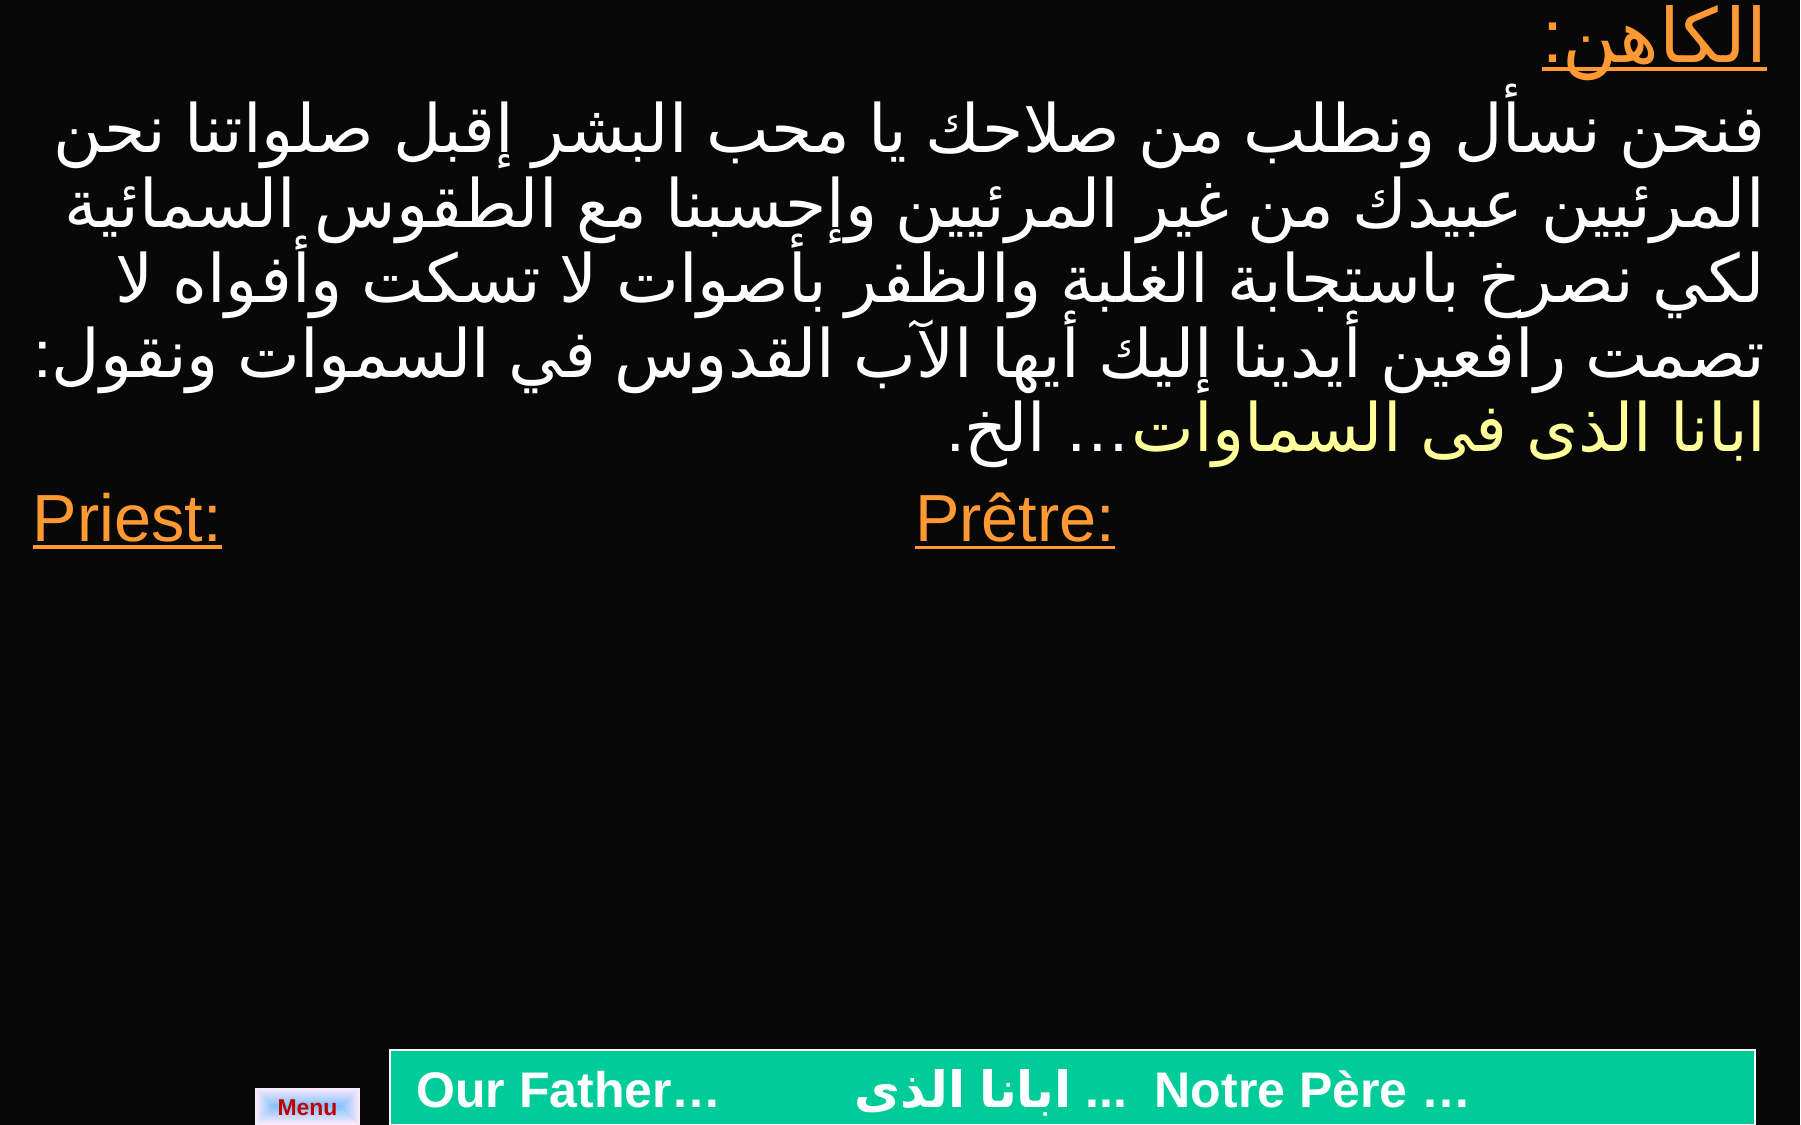

| الكاهن: فنحن نسأل ونطلب من صلاحك يا محب البشر إقبل صلواتنا نحن المرئيين عبيدك من غير المرئيين وإحسبنا مع الطقوس السمائية لكي نصرخ باستجابة الغلبة والظفر بأصوات لا تسكت وأفواه لا تصمت رافعين أيدينا إليك أيها الآب القدوس في السموات ونقول: ابانا الذى فى السماوات… الخ. |  |
| --- | --- |
| Priest: | Prêtre: |
 Our Father…	ابانا الذى ... 	Notre Père …

Menu